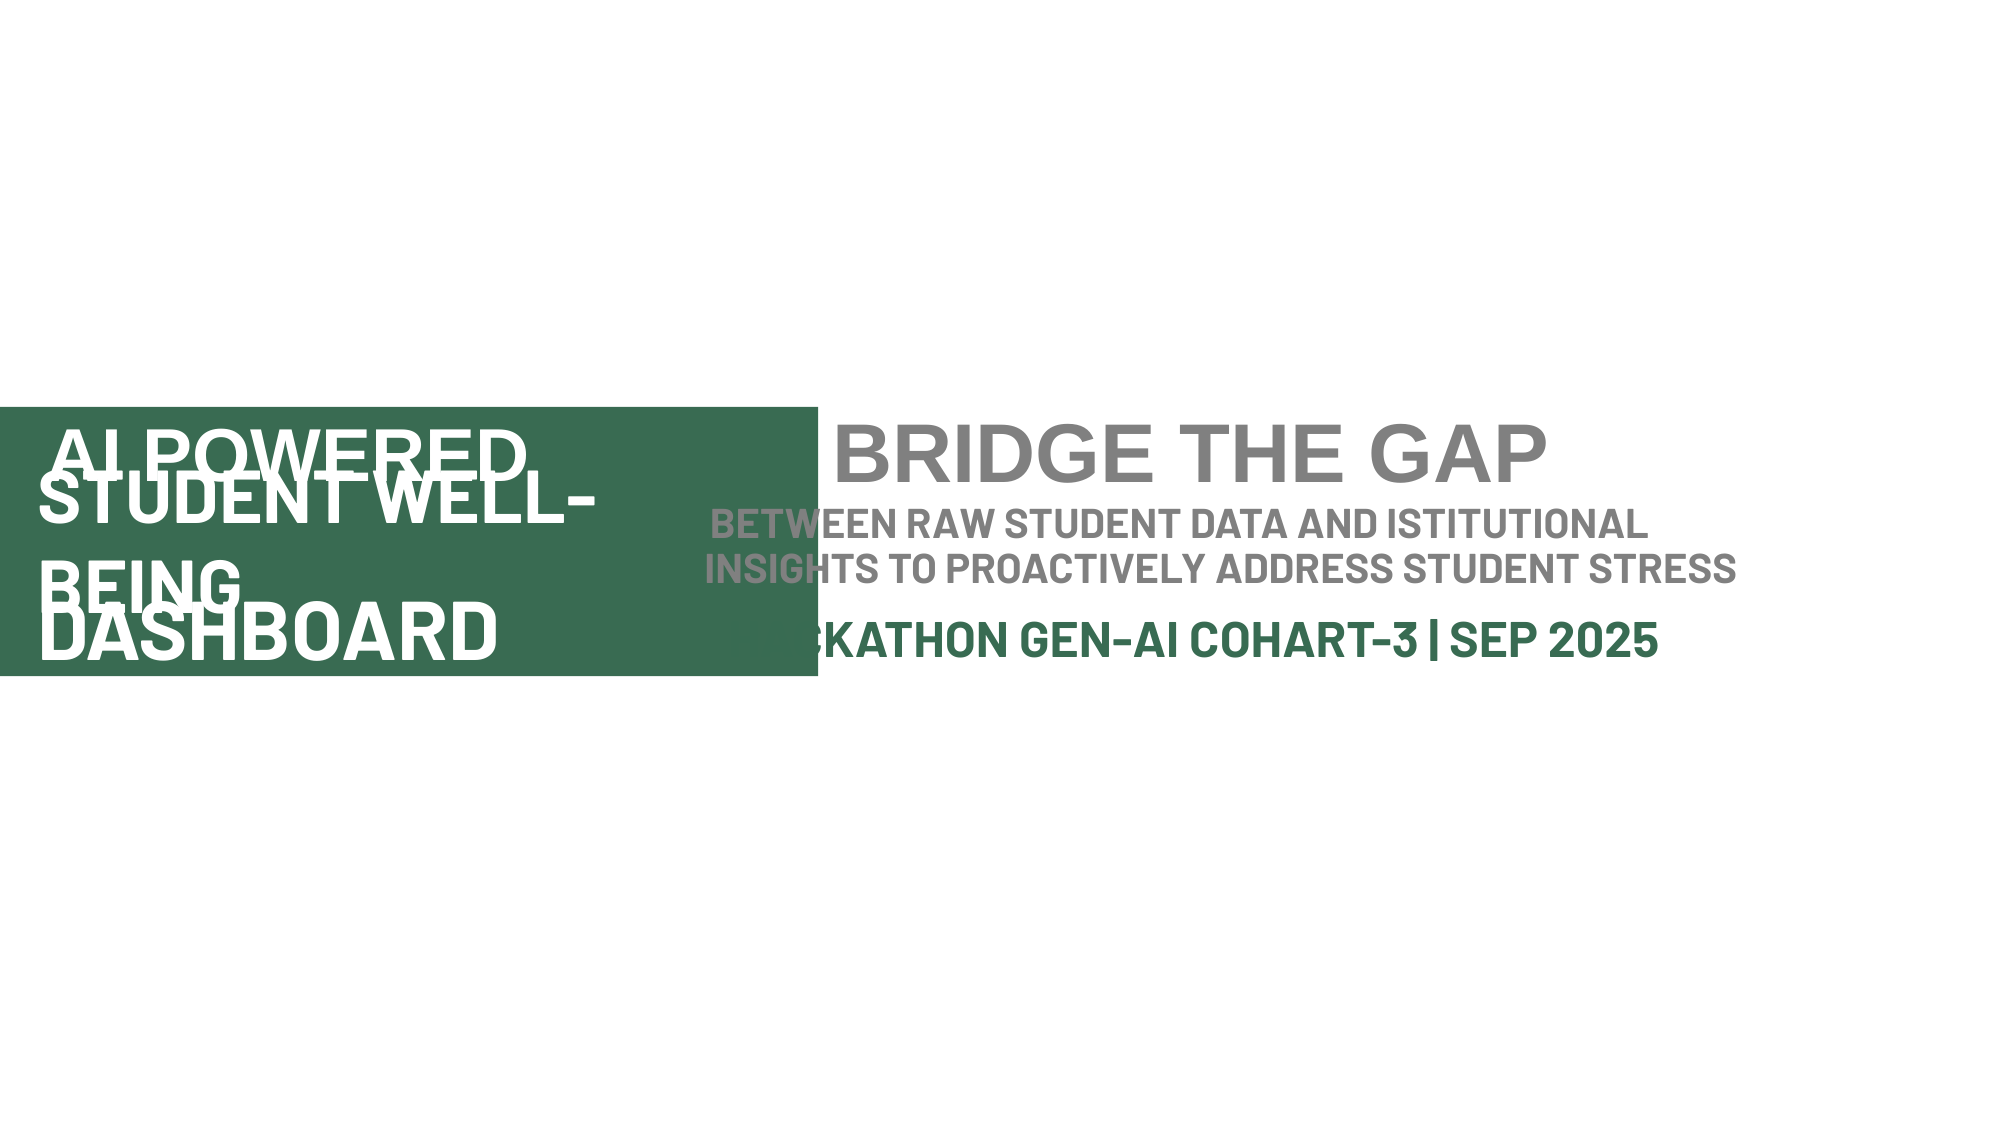

BRIDGE THE GAP

# AI POWERED
BETWEEN RAW STUDENT DATA AND ISTITUTIONAL
STUDENT WELL-BEING
INSIGHTS TO PROACTIVELY ADDRESS STUDENT STRESS
DASHBOARD
HACKATHON GEN-AI COHART-3 | SEP 2025